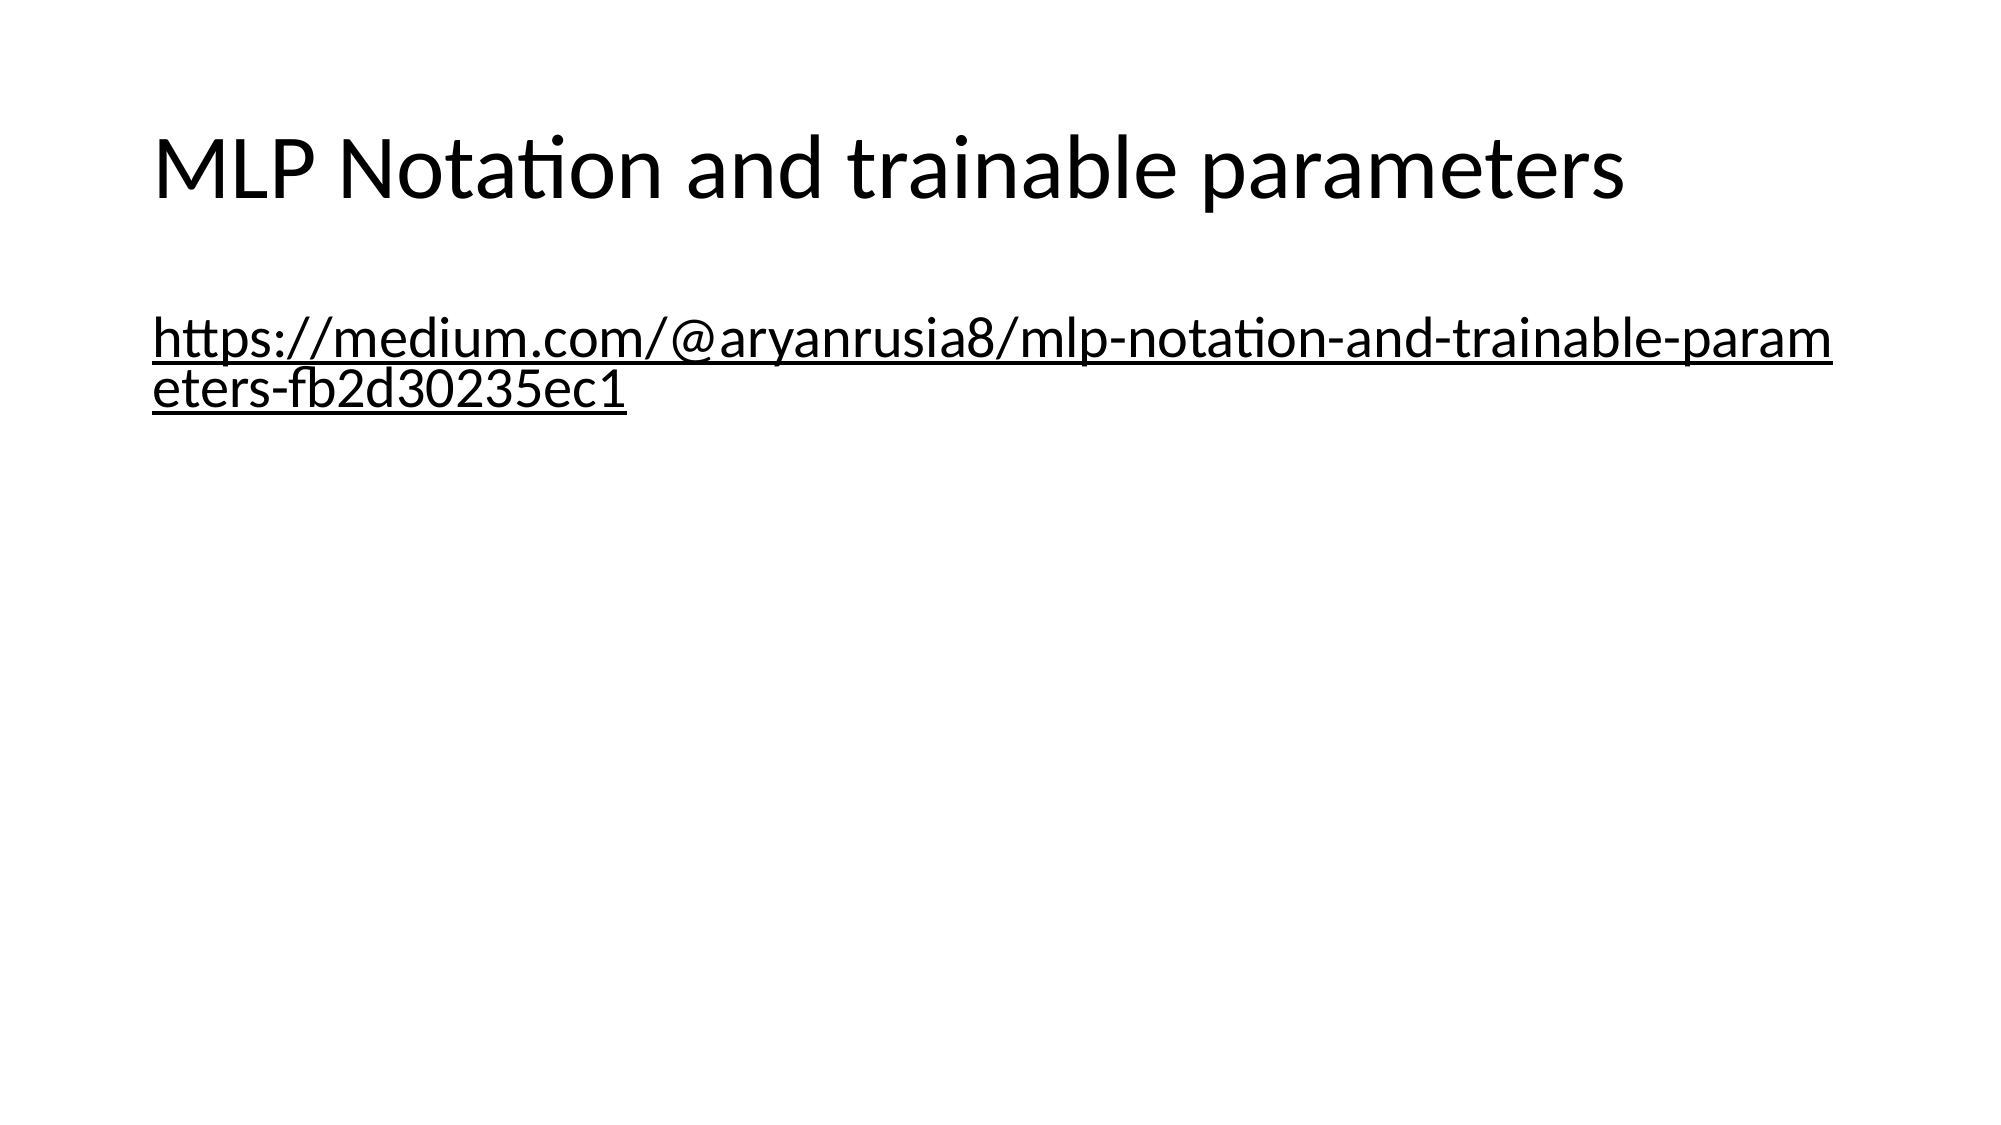

# MLP Notation and trainable parameters
https://medium.com/@aryanrusia8/mlp-notation-and-trainable-parameters-fb2d30235ec1